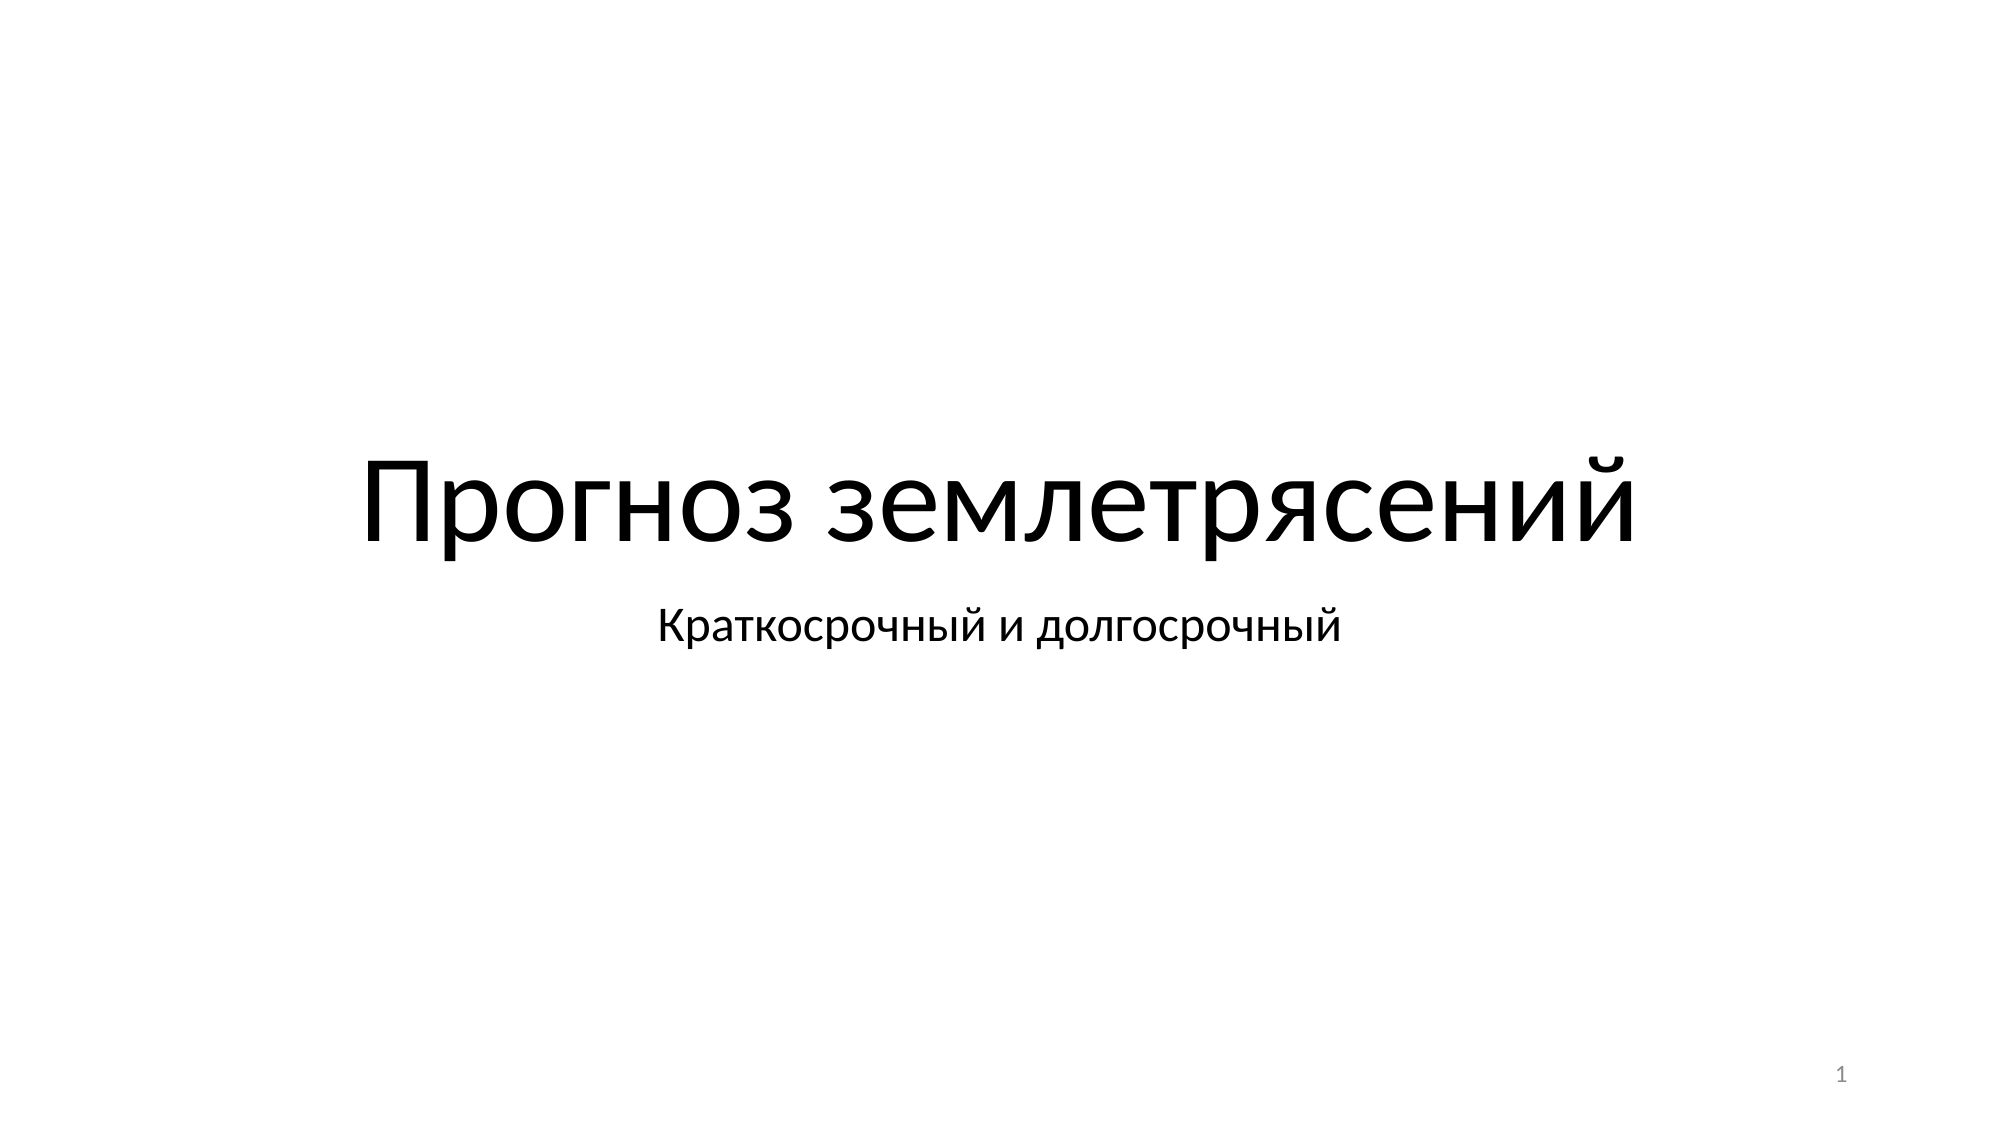

# Прогноз землетрясений
Краткосрочный и долгосрочный

1